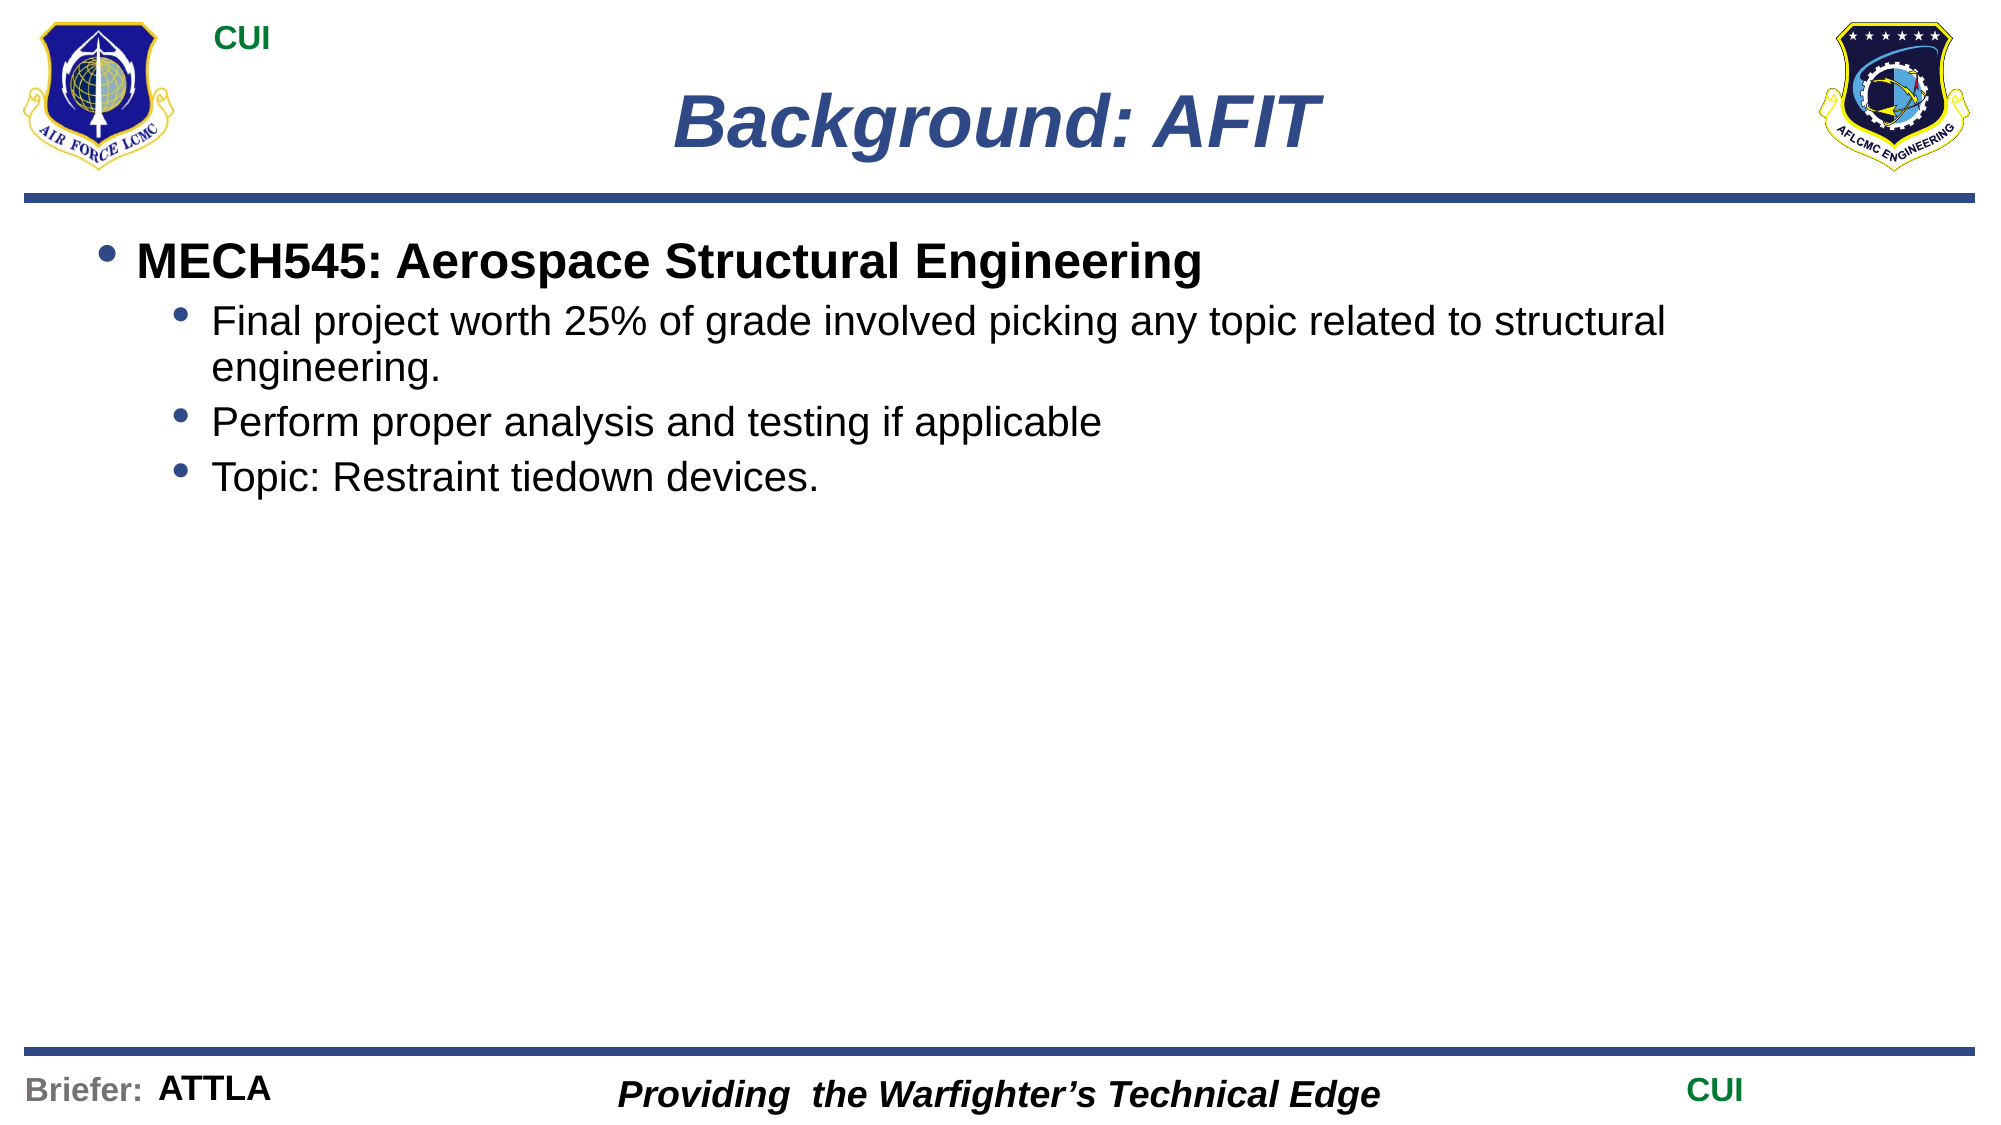

# Background: AFIT
MECH545: Aerospace Structural Engineering
Final project worth 25% of grade involved picking any topic related to structural engineering.
Perform proper analysis and testing if applicable
Topic: Restraint tiedown devices.